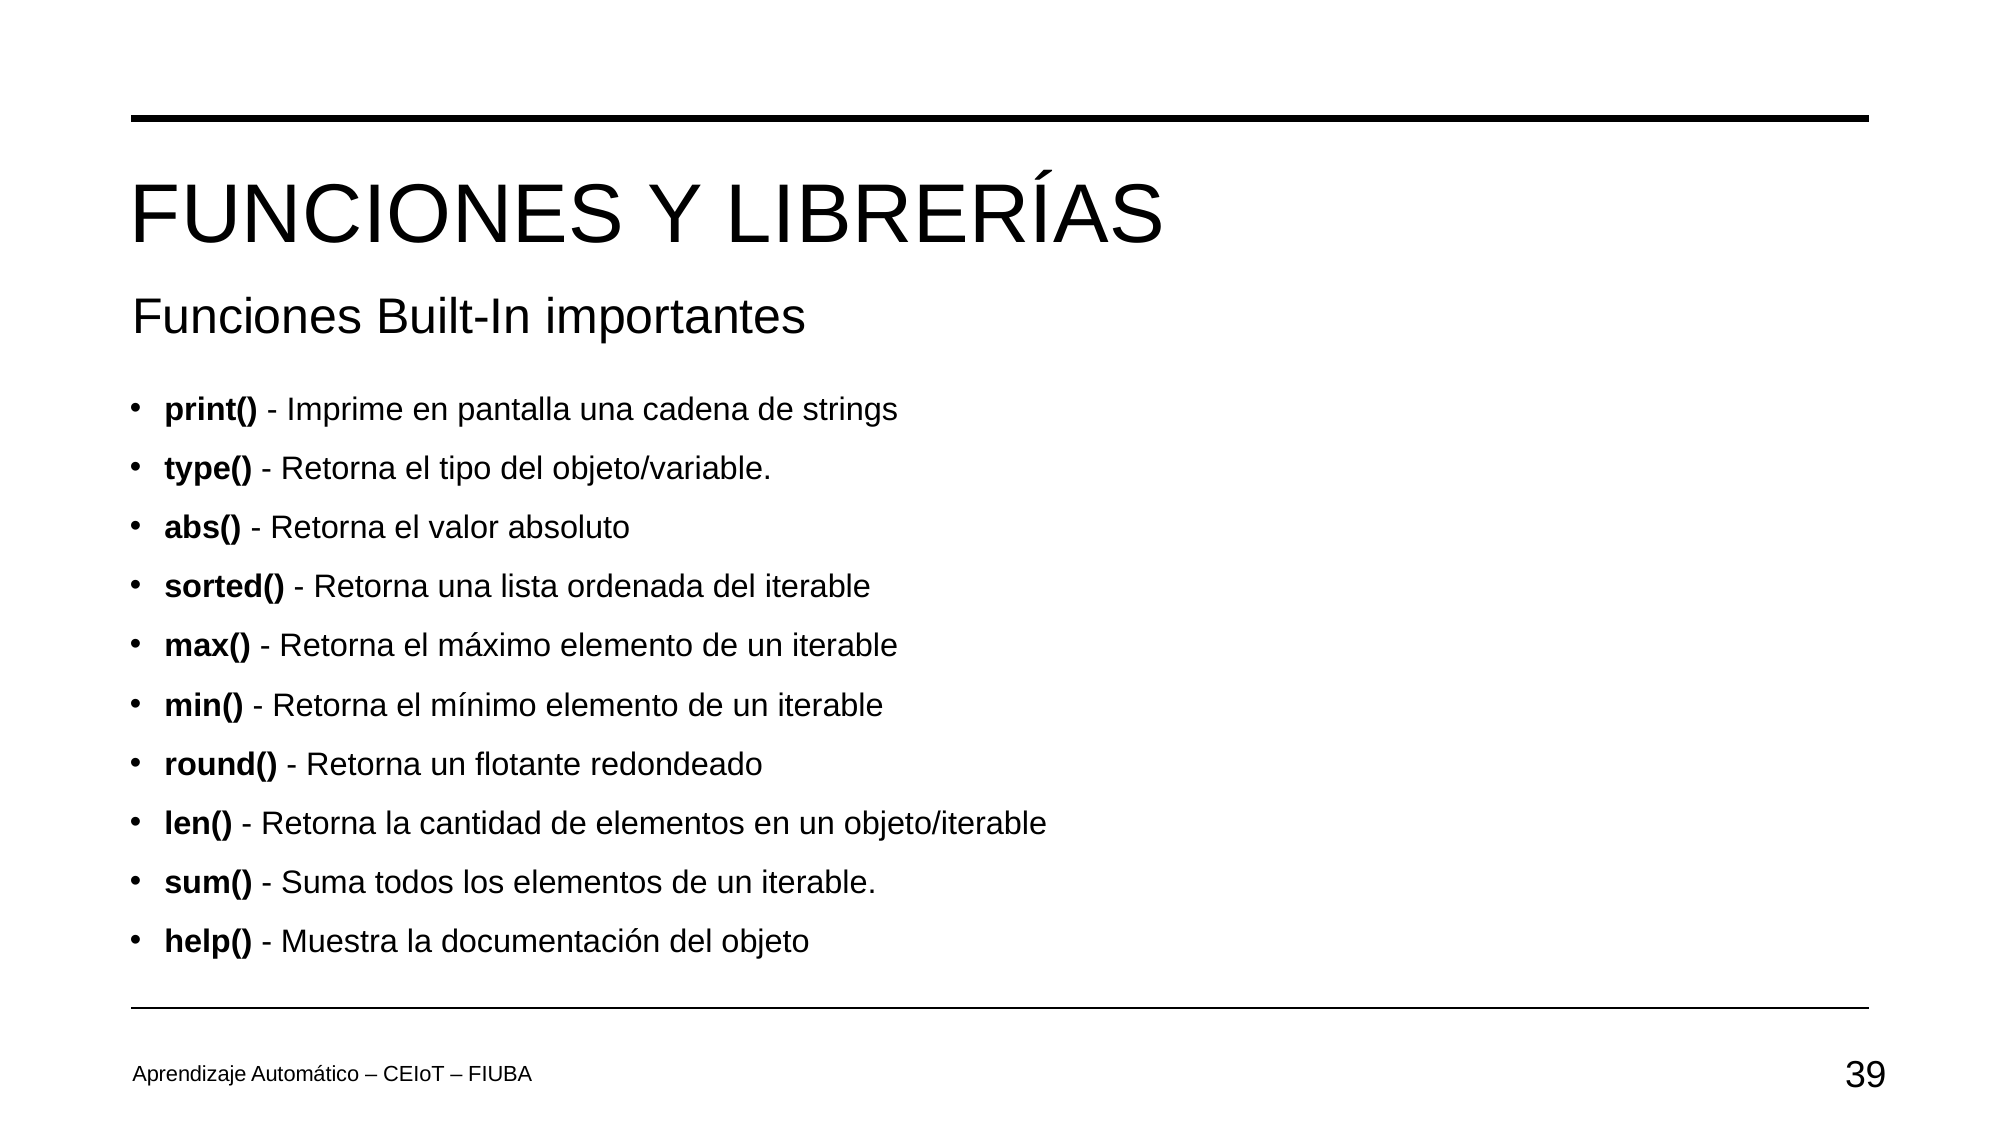

# Funciones y librerías
Funciones Built-In importantes
print() - Imprime en pantalla una cadena de strings
type() - Retorna el tipo del objeto/variable.
abs() - Retorna el valor absoluto
sorted() - Retorna una lista ordenada del iterable
max() - Retorna el máximo elemento de un iterable
min() - Retorna el mínimo elemento de un iterable
round() - Retorna un flotante redondeado
len() - Retorna la cantidad de elementos en un objeto/iterable
sum() - Suma todos los elementos de un iterable.
help() - Muestra la documentación del objeto
Aprendizaje Automático – CEIoT – FIUBA
39